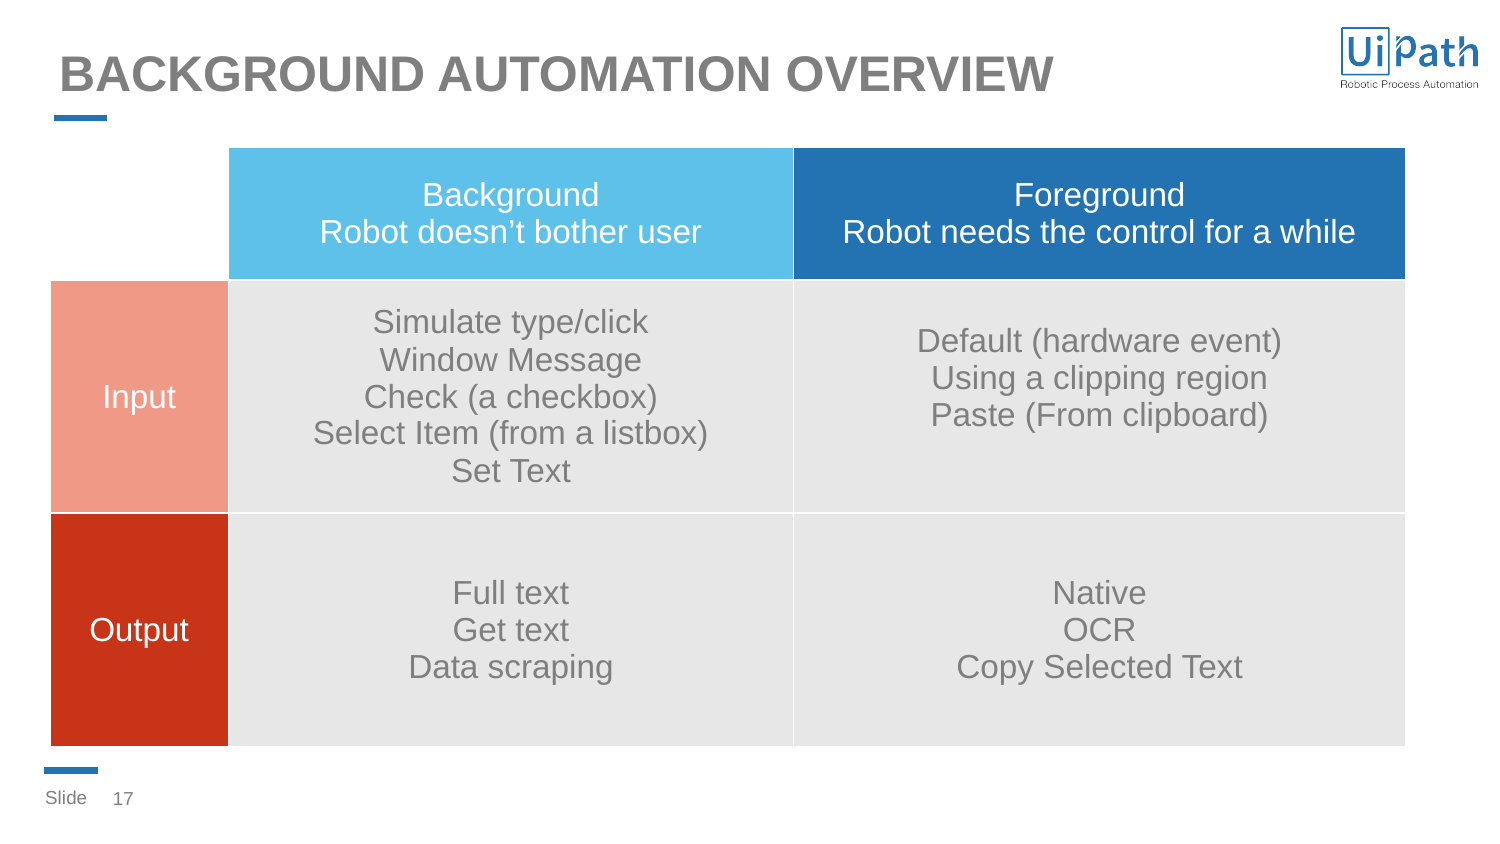

# BACKGROUND AUTOMATION OVERVIEW
|  | Background Robot doesn’t bother user | Foreground Robot needs the control for a while |
| --- | --- | --- |
| Input | Simulate type/click Window Message Check (a checkbox) Select Item (from a listbox) Set Text | Default (hardware event) Using a clipping region Paste (From clipboard) |
| Output | Full text Get text Data scraping | Native OCR Copy Selected Text |